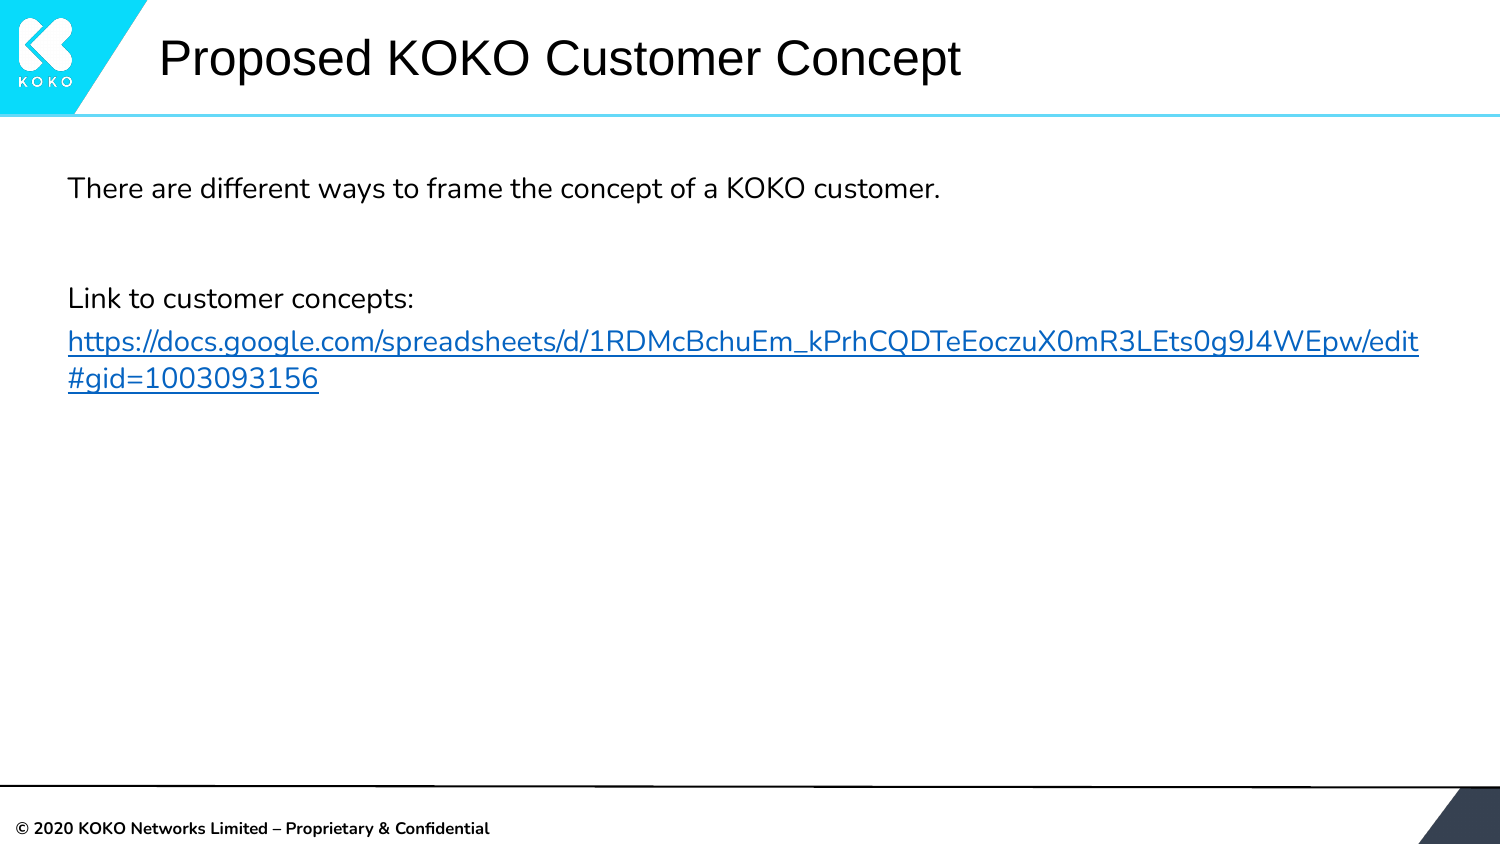

# Proposed KOKO Customer Concept
There are different ways to frame the concept of a KOKO customer.

Link to customer concepts: https://docs.google.com/spreadsheets/d/1RDMcBchuEm_kPrhCQDTeEoczuX0mR3LEts0g9J4WEpw/edit#gid=1003093156